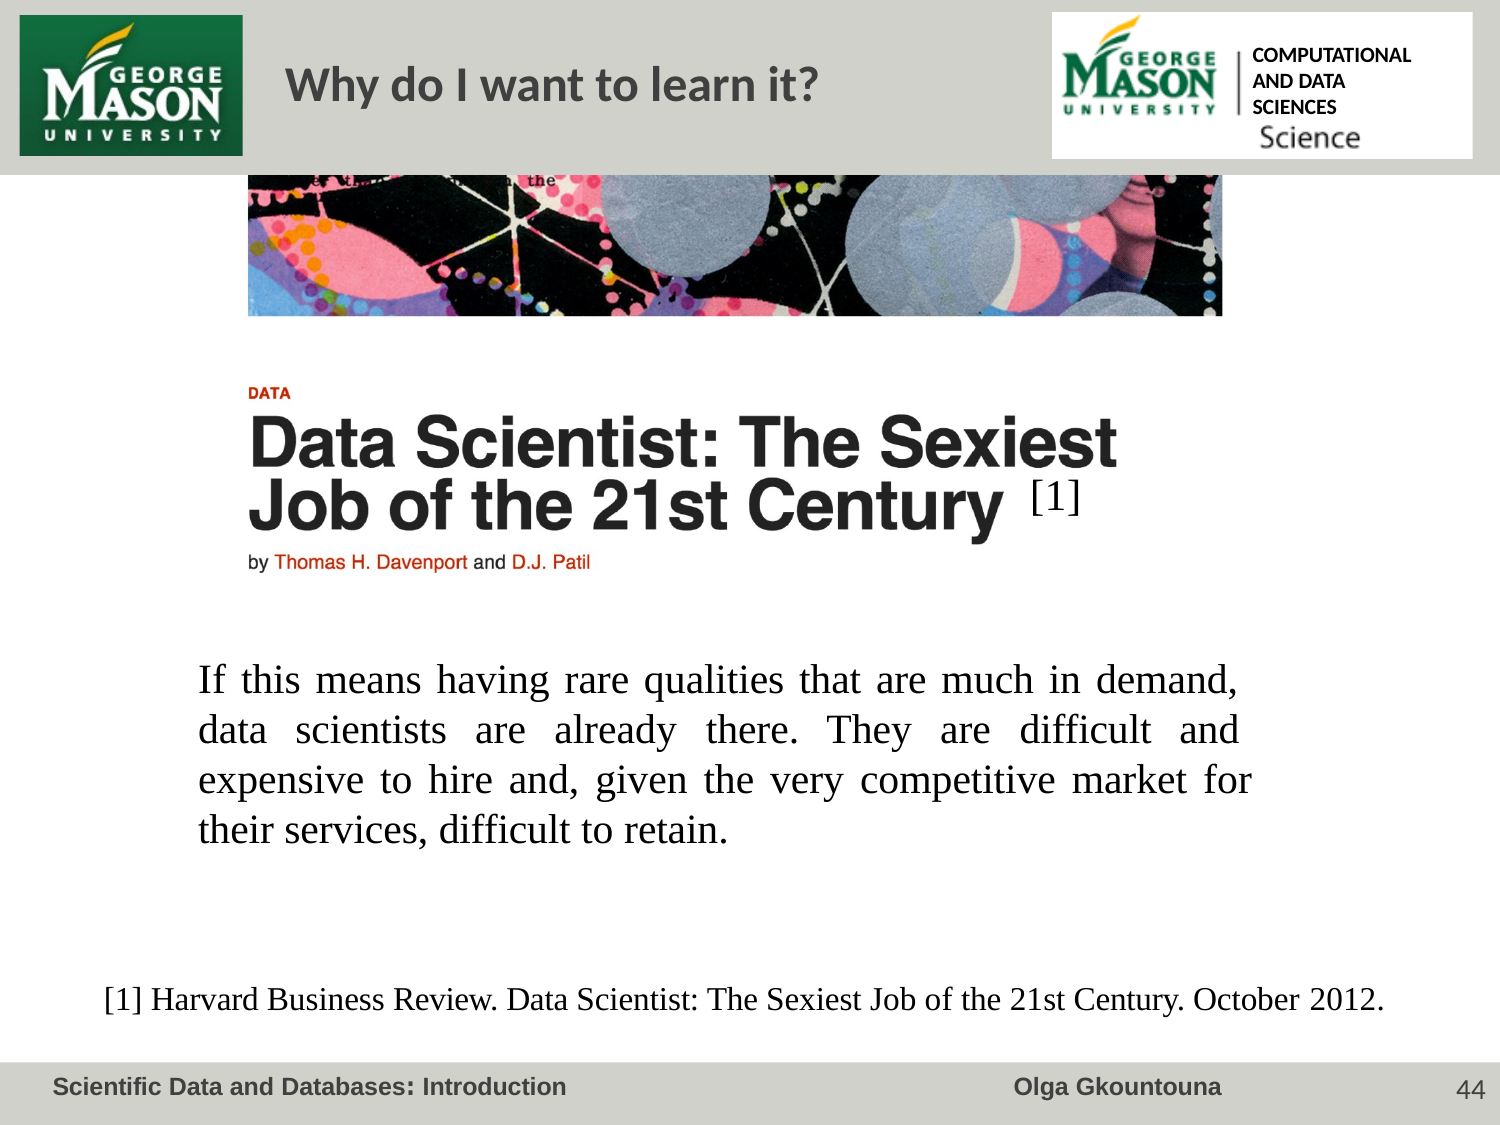

COMPUTATIONAL  AND DATA  SCIENCES
# Why do I want to learn it?

[1]
If this means having rare qualities that are much in demand,   data scientists are already there. They are difficult and  expensive to hire and, given the very competitive market for  their services, difficult to retain.
[1] Harvard Business Review. Data Scientist: The Sexiest Job of the 21st Century. October 2012.
Scientific Data and Databases: Introduction
Olga Gkountouna
44